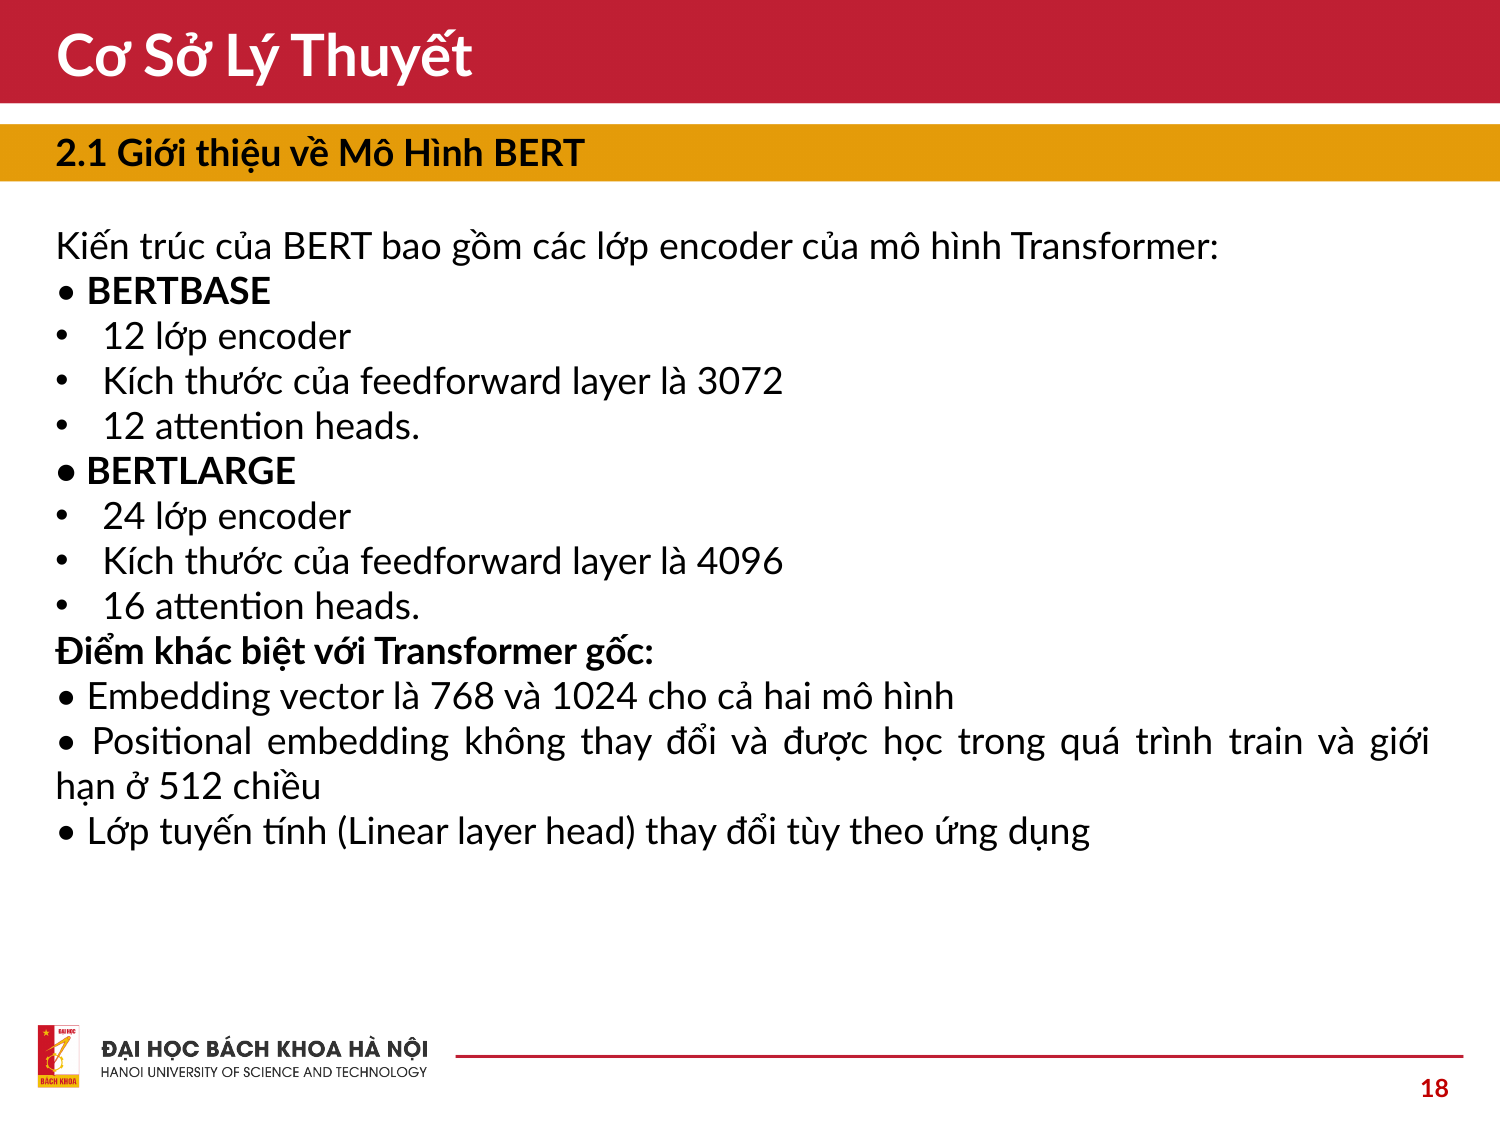

# Cơ Sở Lý Thuyết
2.1 Giới thiệu về Mô Hình BERT
Kiến trúc của BERT bao gồm các lớp encoder của mô hình Transformer:
• BERTBASE
12 lớp encoder
Kích thước của feedforward layer là 3072
12 attention heads.
• BERTLARGE
24 lớp encoder
Kích thước của feedforward layer là 4096
16 attention heads.
Điểm khác biệt với Transformer gốc:
• Embedding vector là 768 và 1024 cho cả hai mô hình
• Positional embedding không thay đổi và được học trong quá trình train và giới hạn ở 512 chiều
• Lớp tuyến tính (Linear layer head) thay đổi tùy theo ứng dụng
18